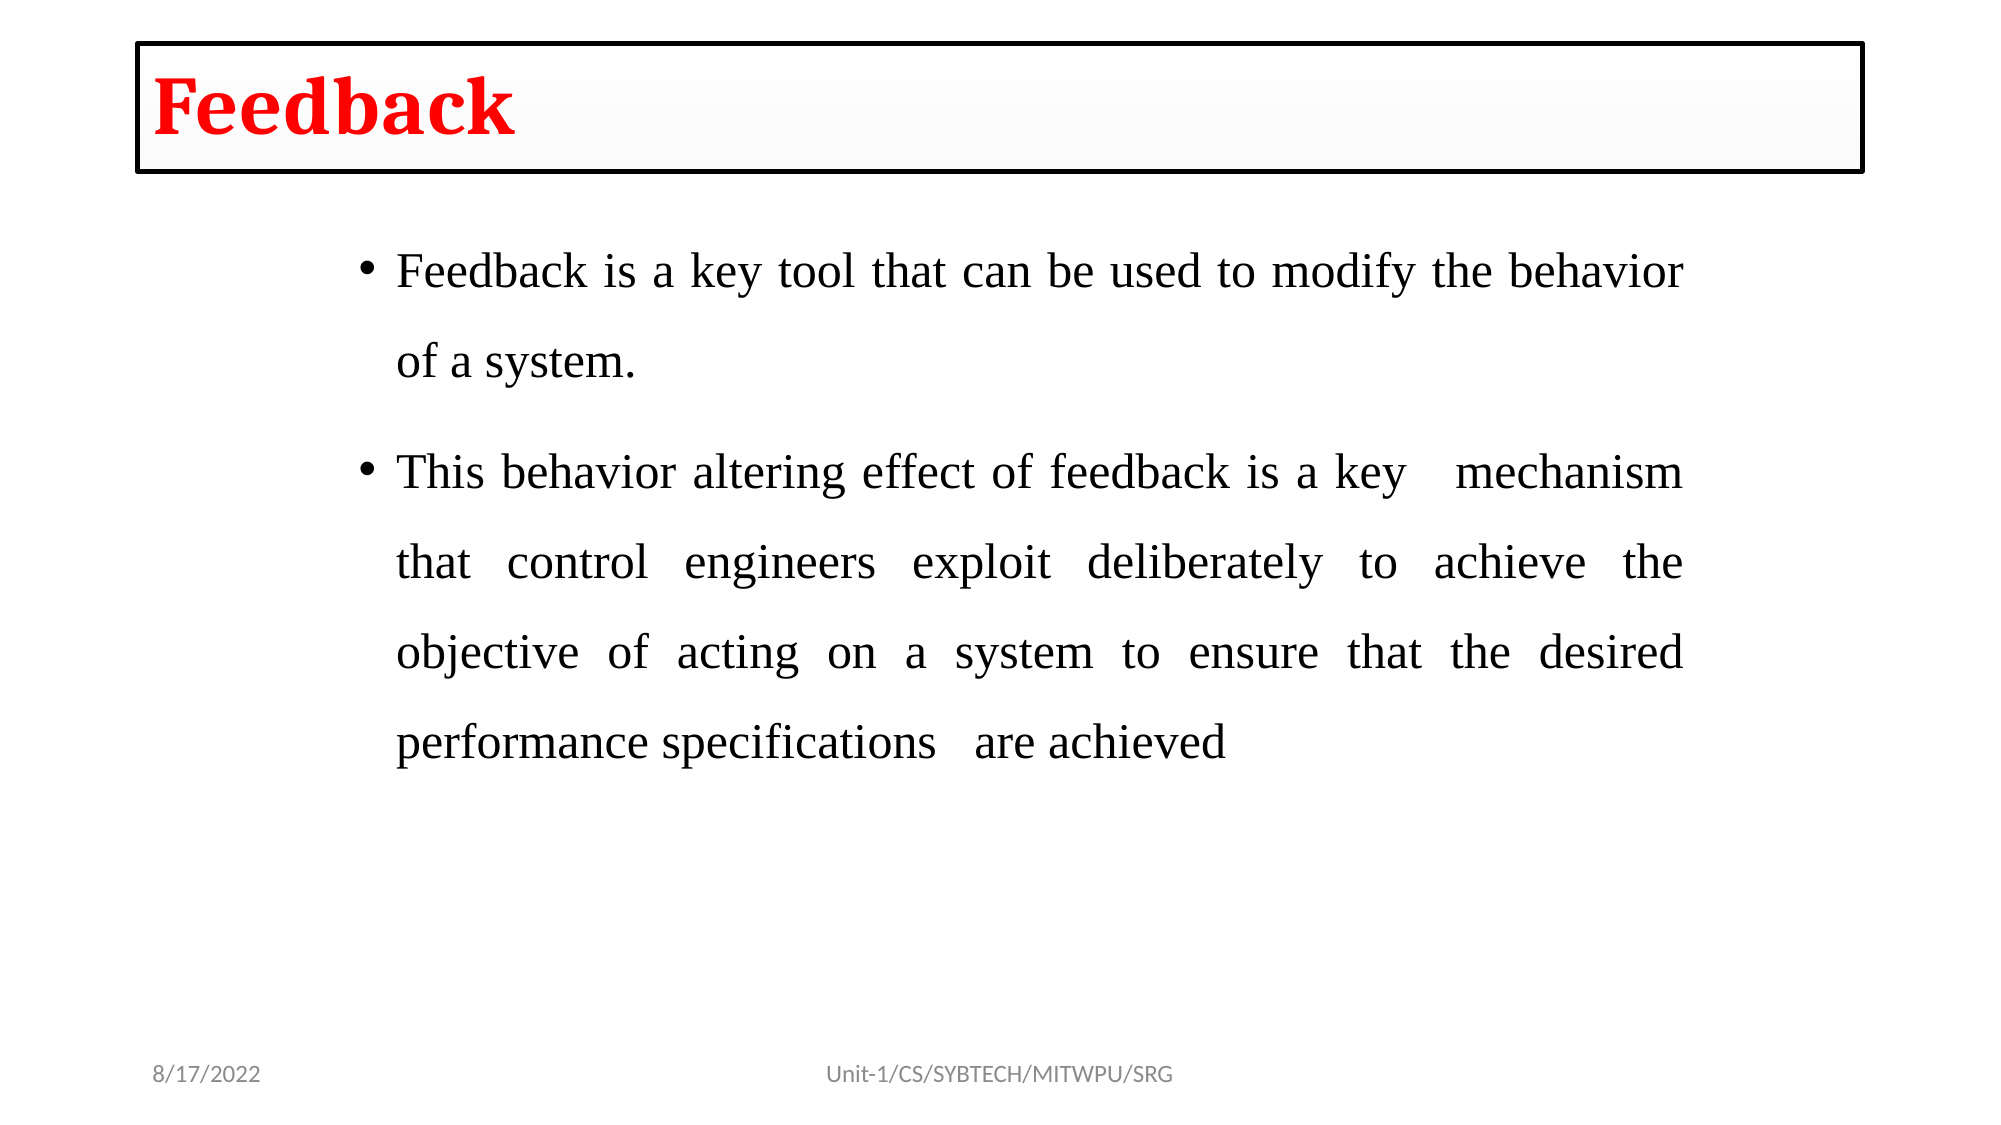

Feedback
Feedback is a key tool that can be used to modify the behavior of a system.
This behavior altering effect of feedback is a key   mechanism that control engineers exploit deliberately to achieve the objective of acting on a system to ensure that the desired performance specifications   are achieved

8/17/2022
Unit-1/CS/SYBTECH/MITWPU/SRG